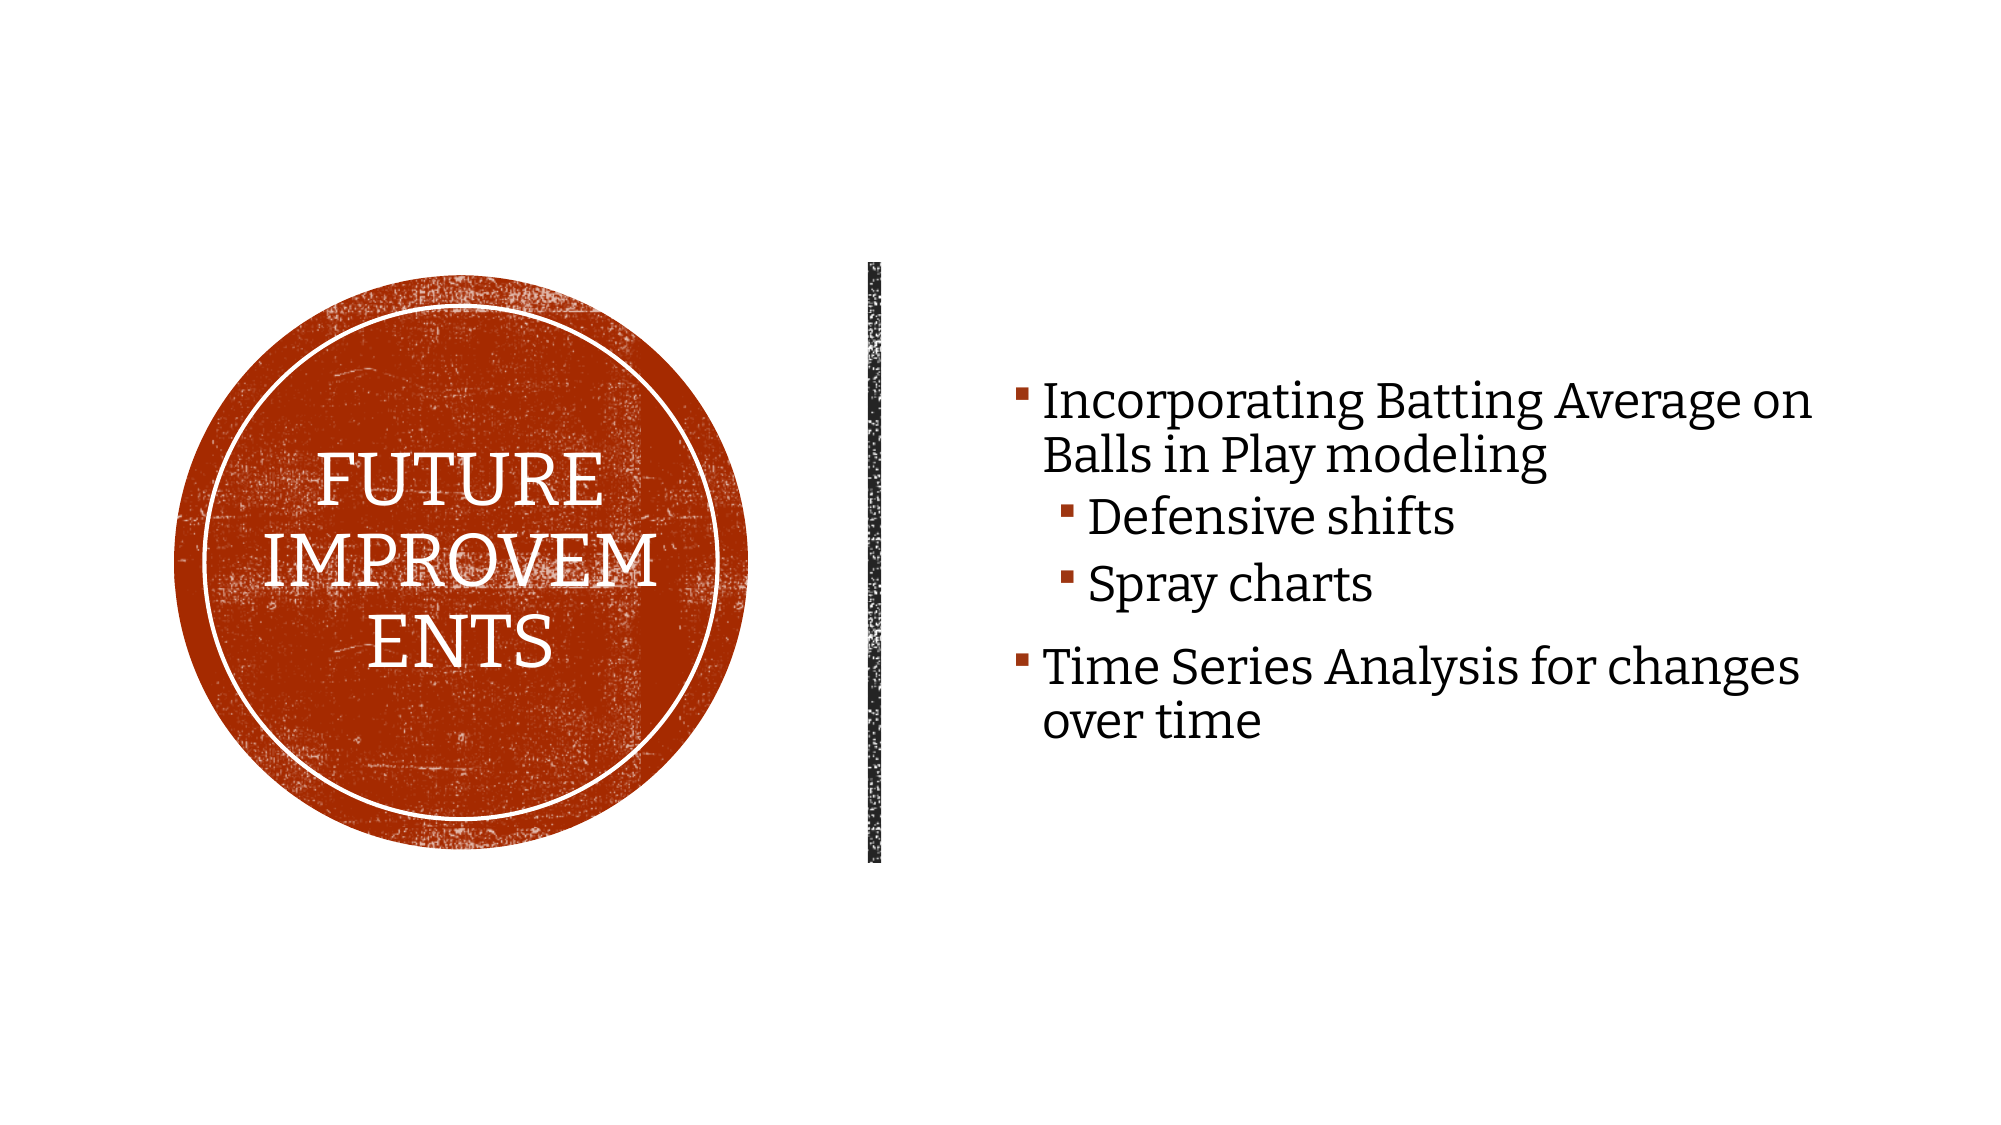

Incorporating Batting Average on Balls in Play modeling
Defensive shifts
Spray charts
Time Series Analysis for changes over time

# Future Improvements